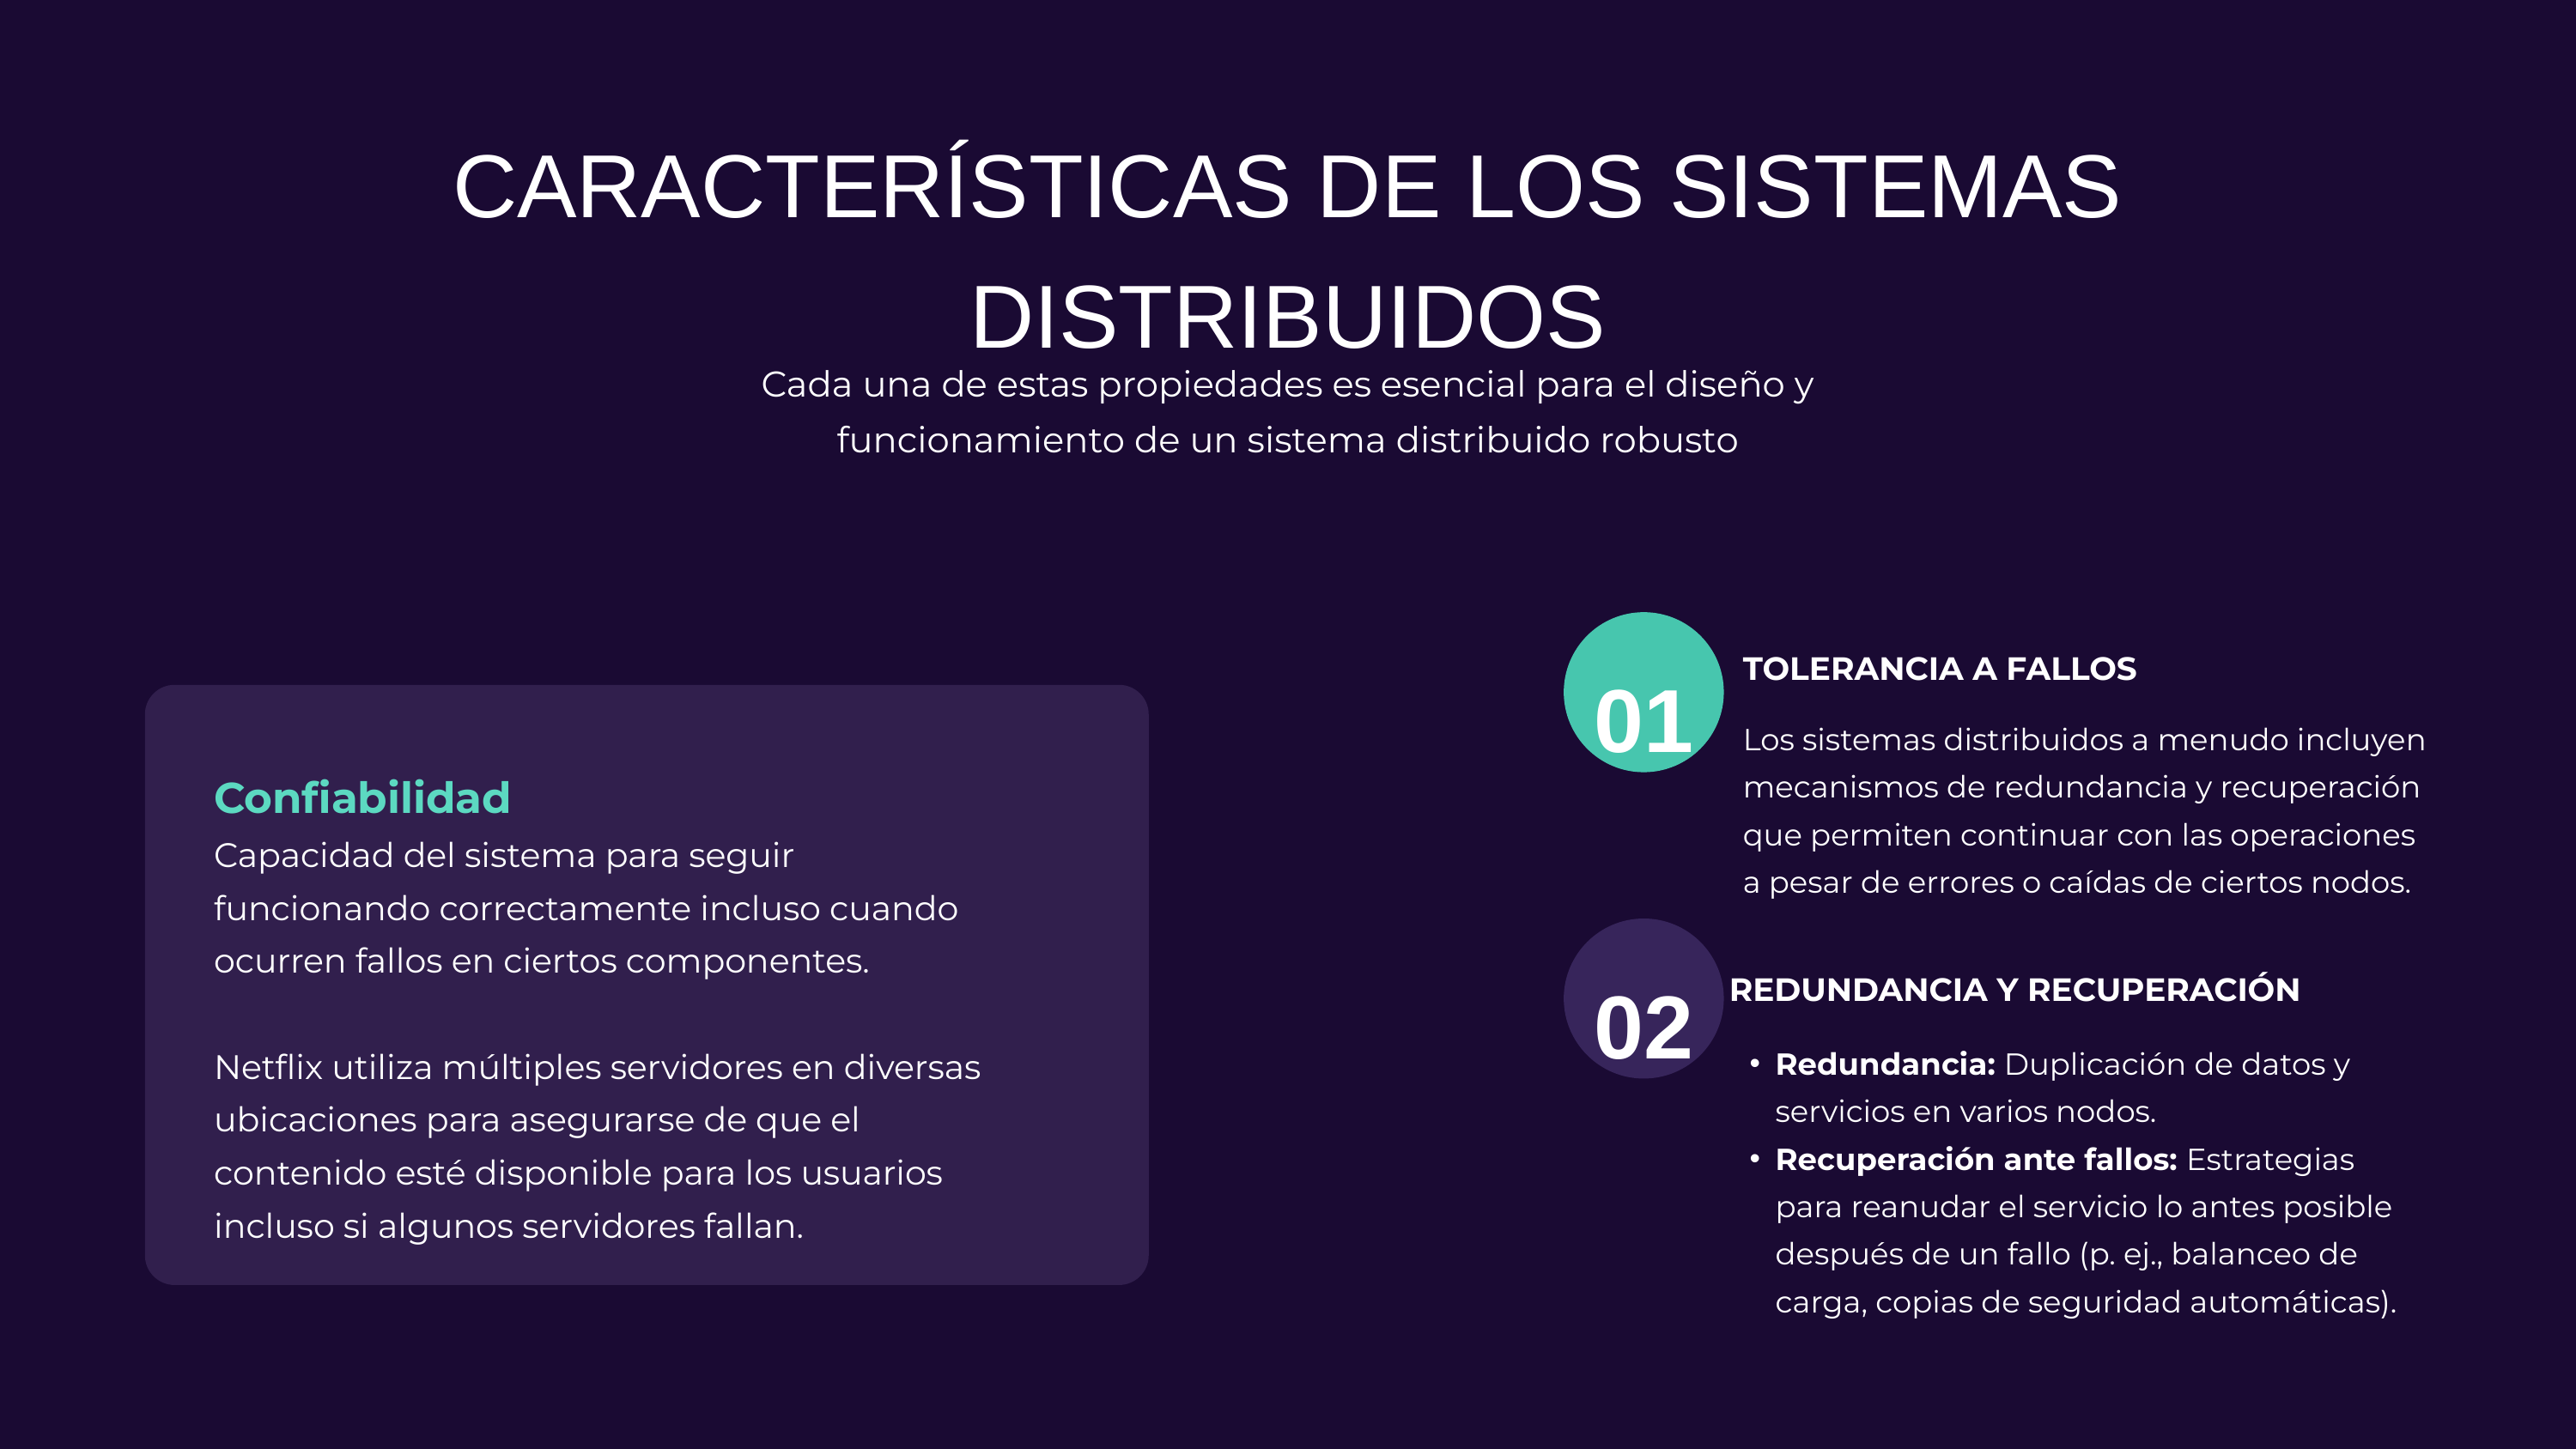

CARACTERÍSTICAS DE LOS SISTEMAS DISTRIBUIDOS
Cada una de estas propiedades es esencial para el diseño y funcionamiento de un sistema distribuido robusto

01
TOLERANCIA A FALLOS

Los sistemas distribuidos a menudo incluyen mecanismos de redundancia y recuperación que permiten continuar con las operaciones a pesar de errores o caídas de ciertos nodos.
Confiabilidad
Capacidad del sistema para seguir funcionando correctamente incluso cuando ocurren fallos en ciertos componentes.

Netflix utiliza múltiples servidores en diversas ubicaciones para asegurarse de que el contenido esté disponible para los usuarios incluso si algunos servidores fallan.

02
REDUNDANCIA Y RECUPERACIÓN
Redundancia: Duplicación de datos y servicios en varios nodos.
Recuperación ante fallos: Estrategias para reanudar el servicio lo antes posible después de un fallo (p. ej., balanceo de carga, copias de seguridad automáticas).